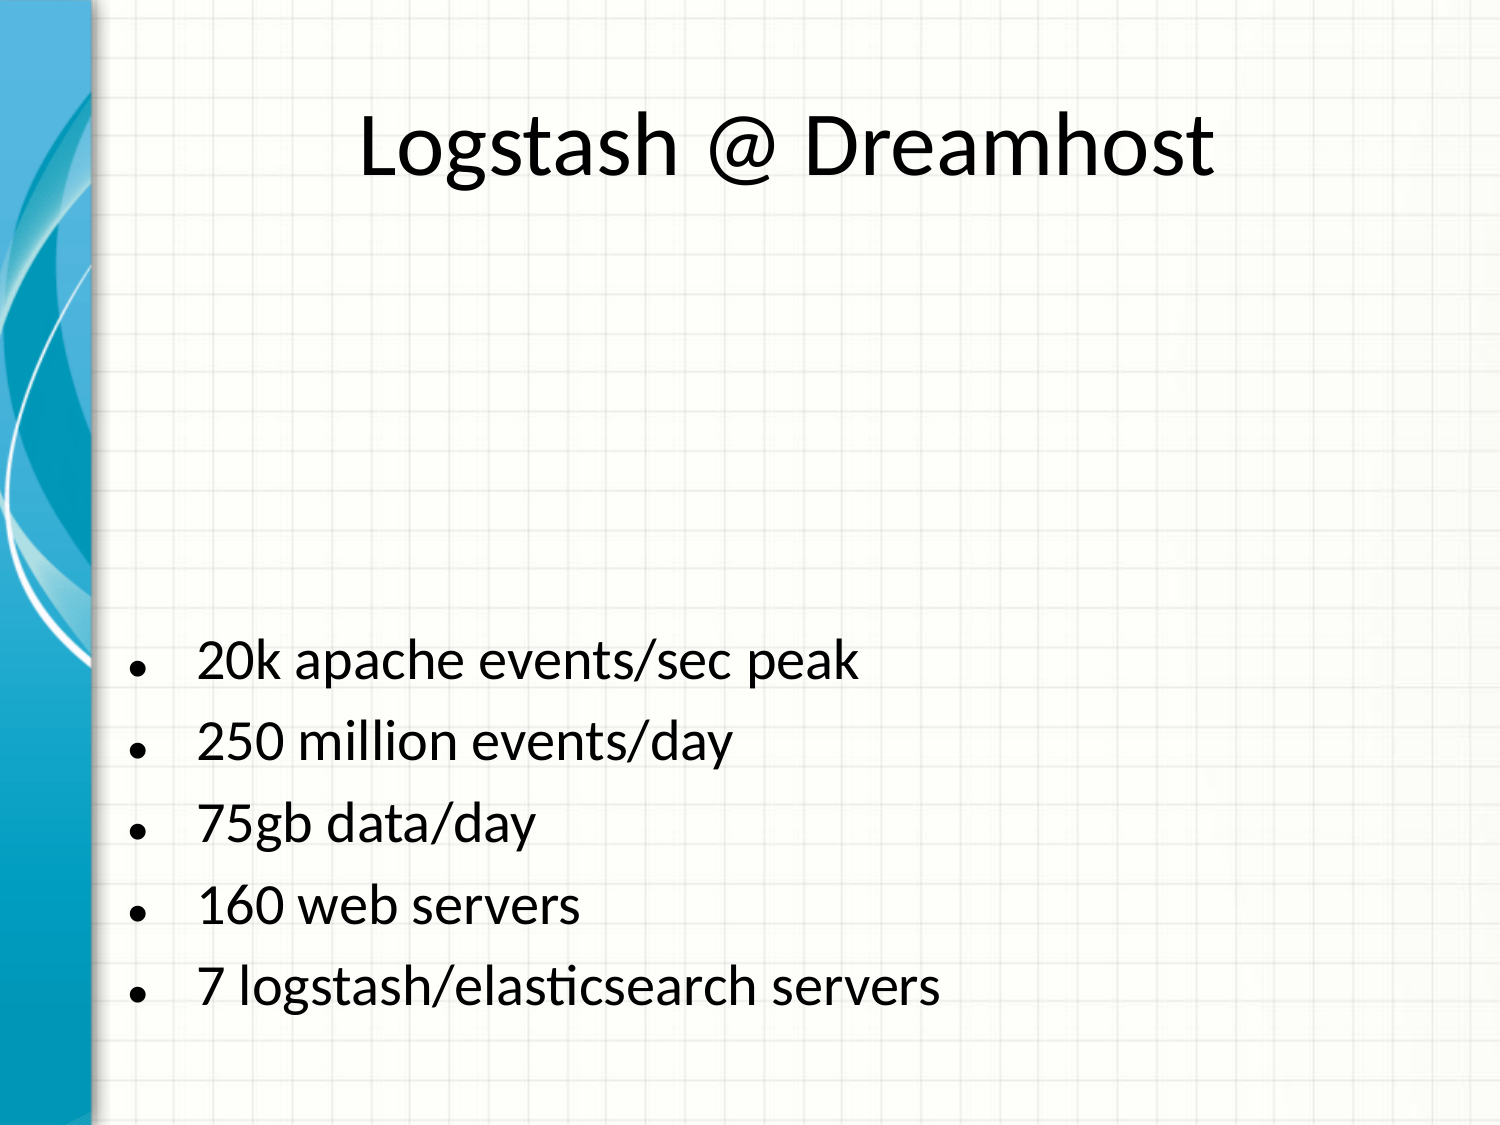

20k apache events/sec peak
250 million events/day
75gb data/day
160 web servers
7 logstash/elasticsearch servers
# Logstash @ Dreamhost